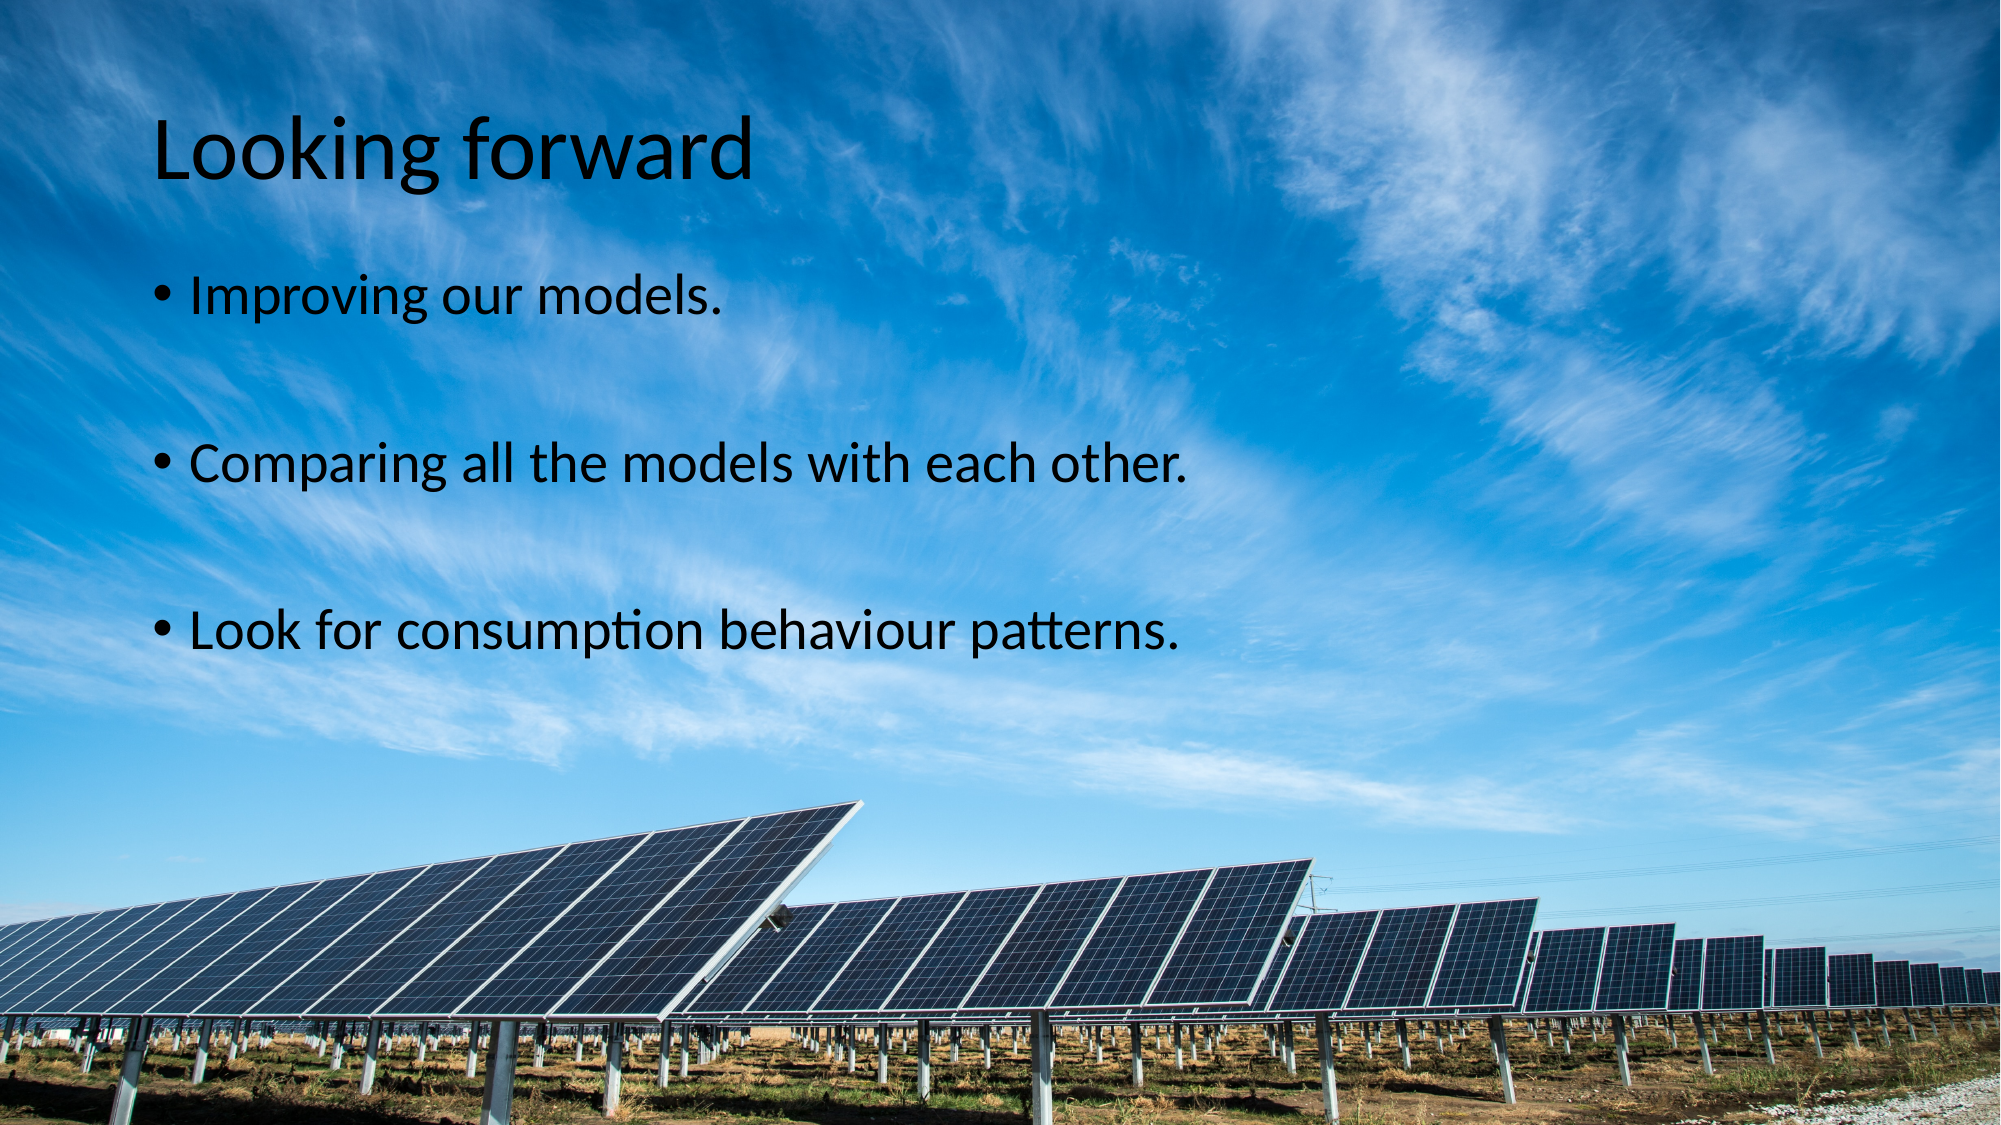

# Looking forward
Improving our models.

Comparing all the models with each other.

Look for consumption behaviour patterns.